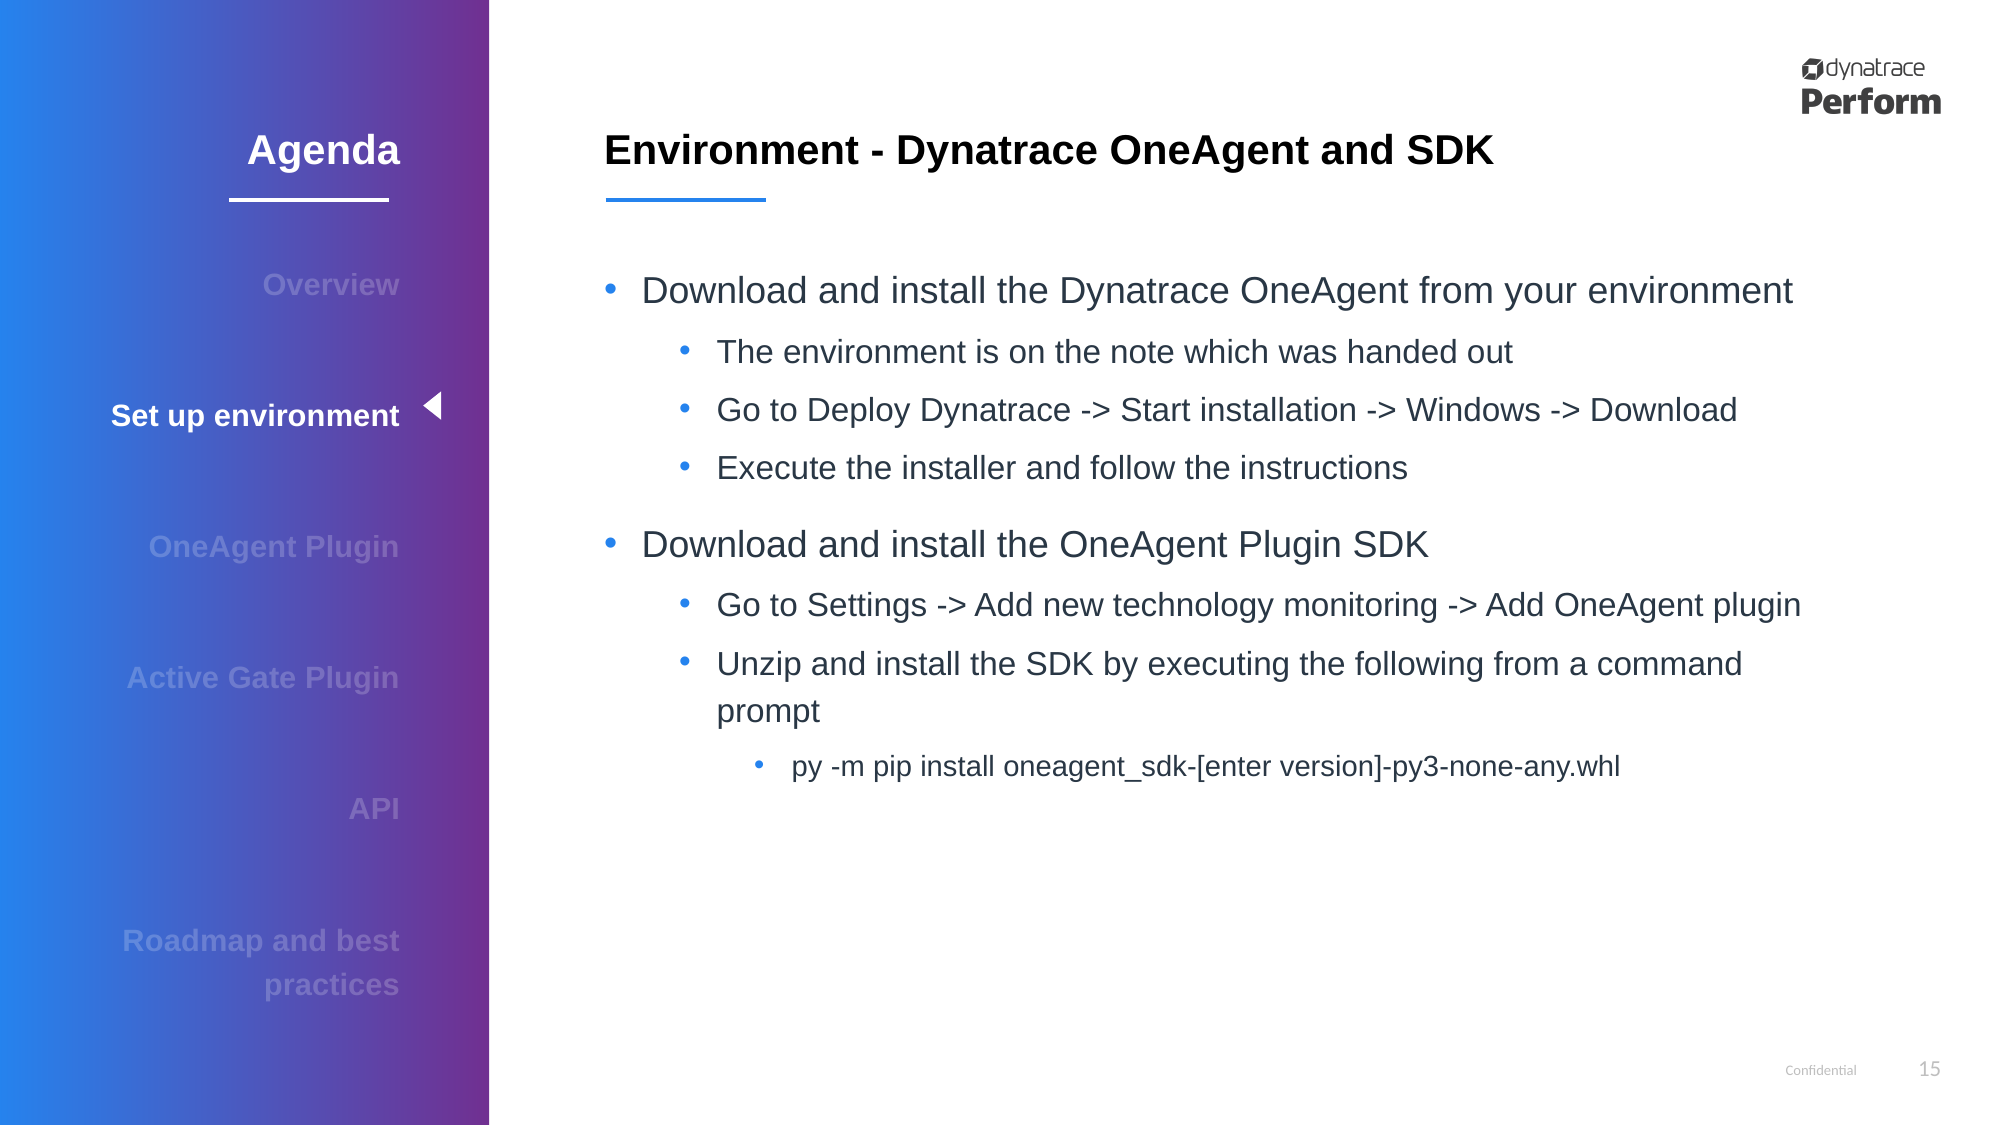

Agenda
# Environment - Dynatrace OneAgent and SDK
Overview
Set up environment
OneAgent Plugin
Active Gate Plugin
API
Roadmap and best practices
Download and install the Dynatrace OneAgent from your environment
The environment is on the note which was handed out
Go to Deploy Dynatrace -> Start installation -> Windows -> Download
Execute the installer and follow the instructions
Download and install the OneAgent Plugin SDK
Go to Settings -> Add new technology monitoring -> Add OneAgent plugin
Unzip and install the SDK by executing the following from a command prompt
py -m pip install oneagent_sdk-[enter version]-py3-none-any.whl